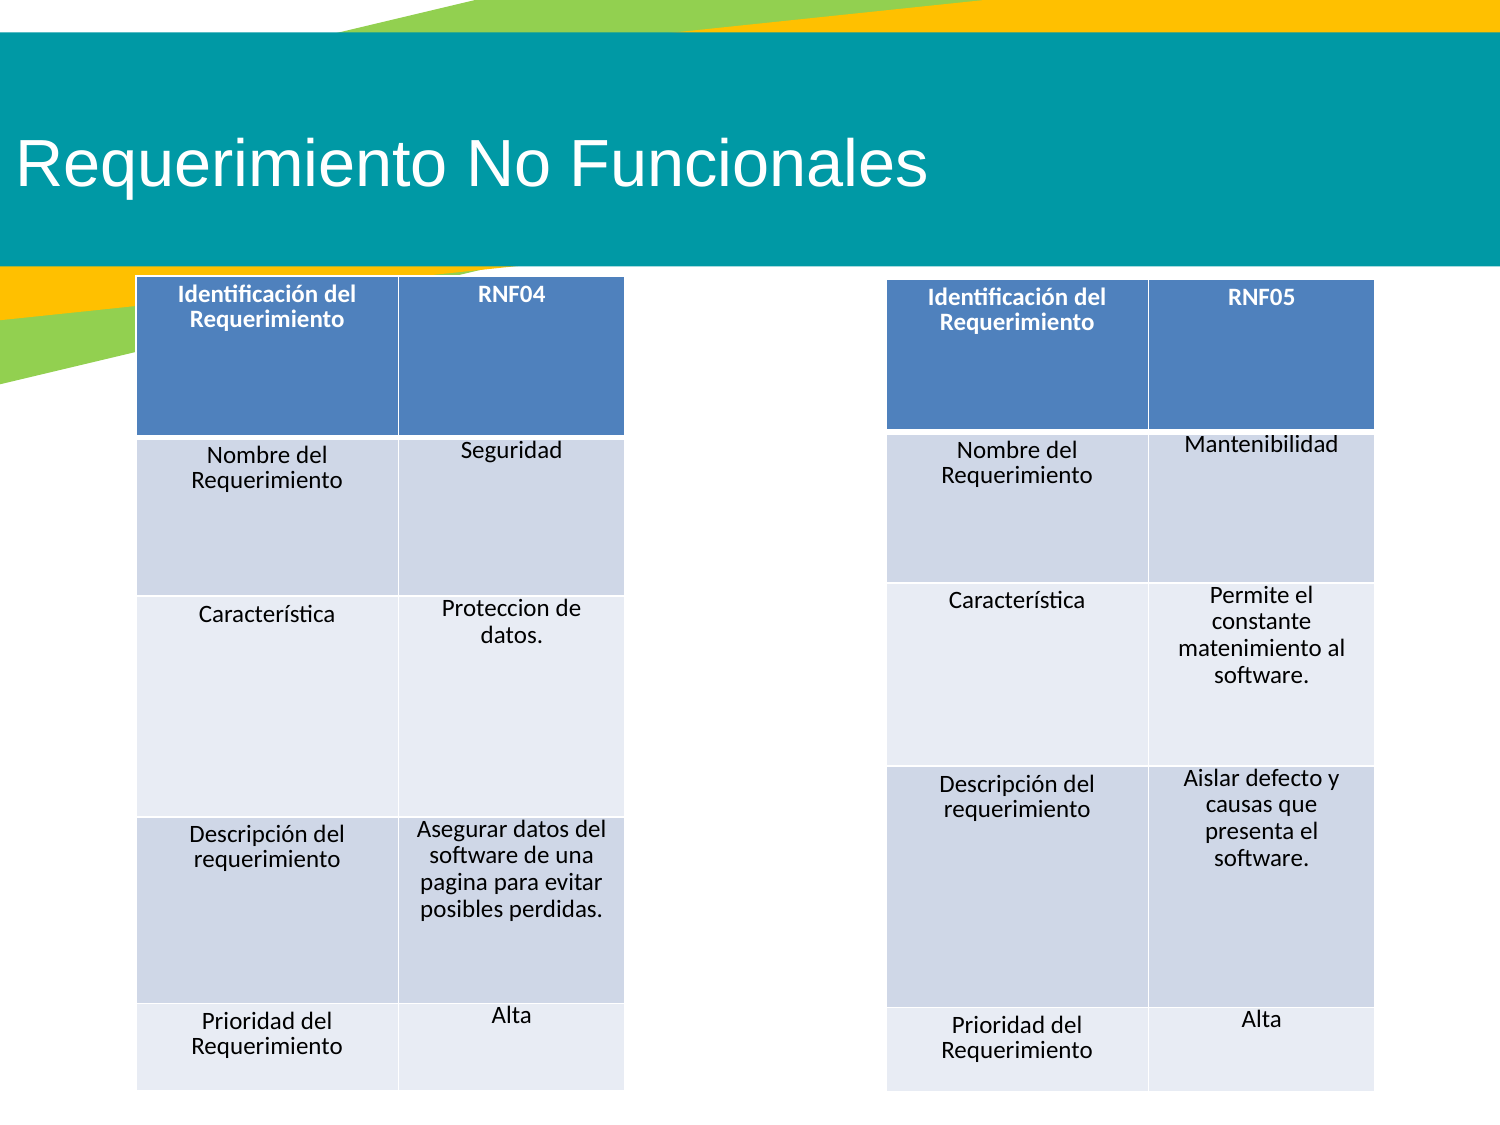

Requerimiento No Funcionales
| Identificación del Requerimiento | RNF04 |
| --- | --- |
| Nombre del Requerimiento | Seguridad |
| Característica | Proteccion de datos. |
| Descripción del requerimiento | Asegurar datos del software de una pagina para evitar posibles perdidas. |
| Prioridad del Requerimiento | Alta |
| Identificación del Requerimiento | RNF05 |
| --- | --- |
| Nombre del Requerimiento | Mantenibilidad |
| Característica | Permite el constante matenimiento al software. |
| Descripción del requerimiento | Aislar defecto y causas que presenta el software. |
| Prioridad del Requerimiento | Alta |